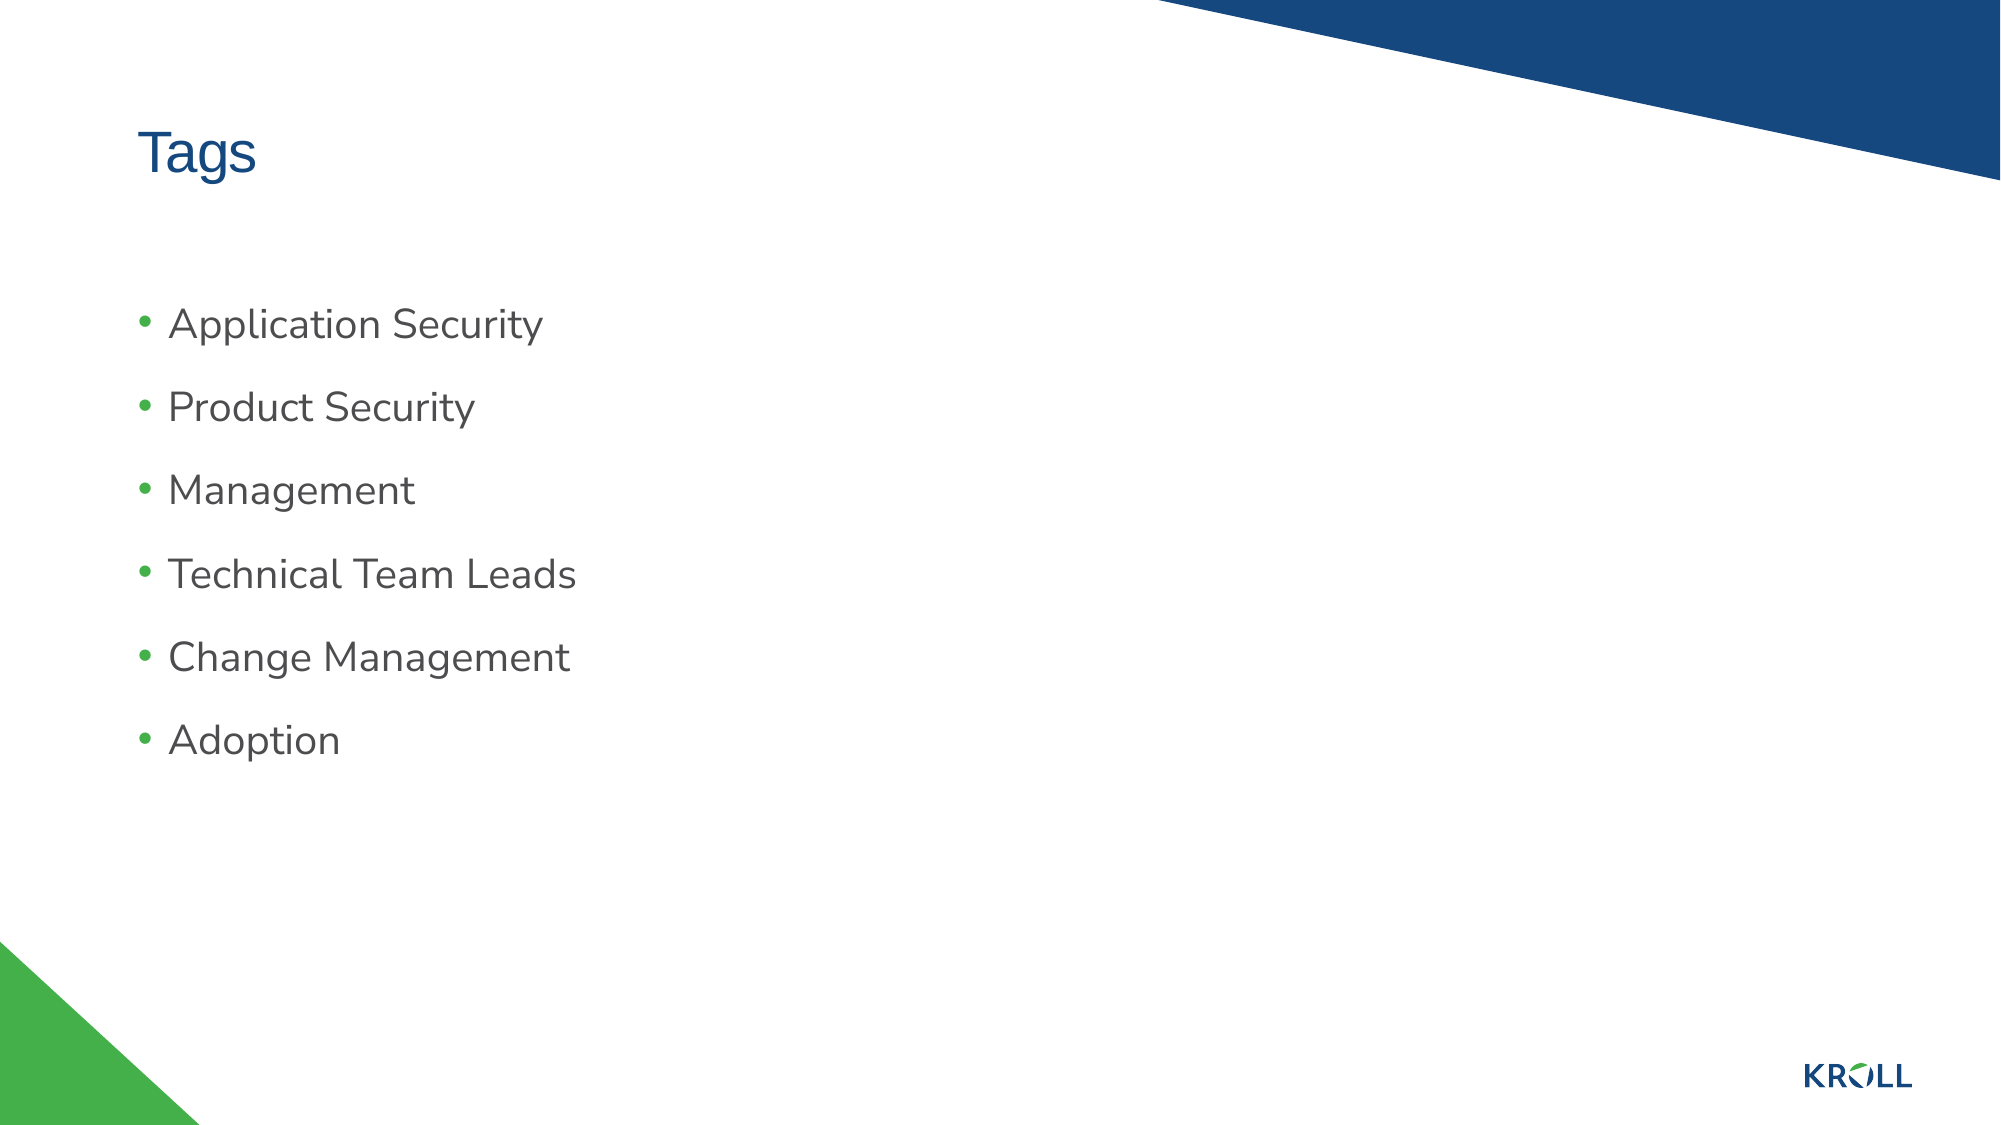

# Tags

Application Security
Product Security
Management
Technical Team Leads
Change Management
Adoption